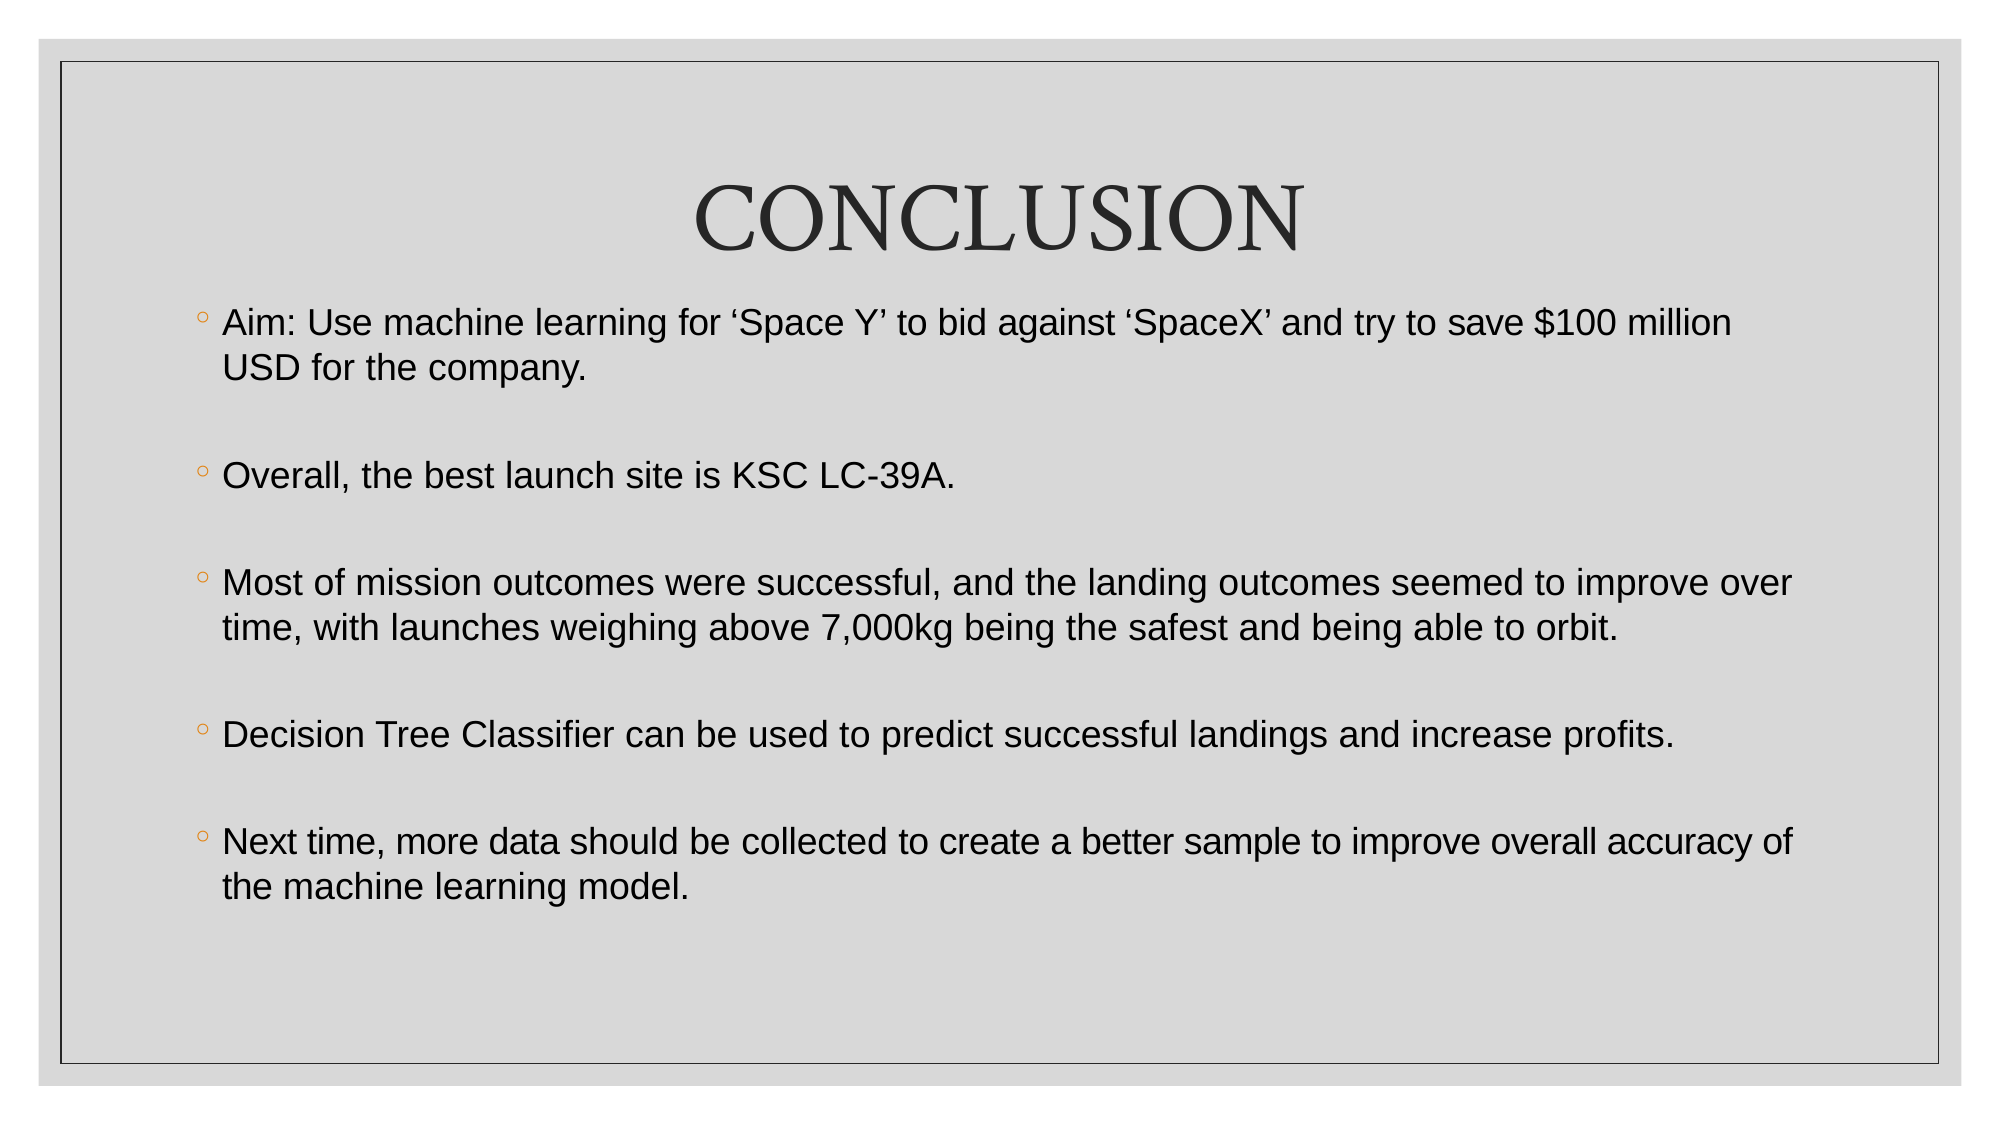

# CONCLUSION
Aim: Use machine learning for ‘Space Y’ to bid against ‘SpaceX’ and try to save $100 million USD for the company.

Overall, the best launch site is KSC LC-39A.

Most of mission outcomes were successful, and the landing outcomes seemed to improve over time, with launches weighing above 7,000kg being the safest and being able to orbit.

Decision Tree Classifier can be used to predict successful landings and increase profits.

Next time, more data should be collected to create a better sample to improve overall accuracy of the machine learning model.